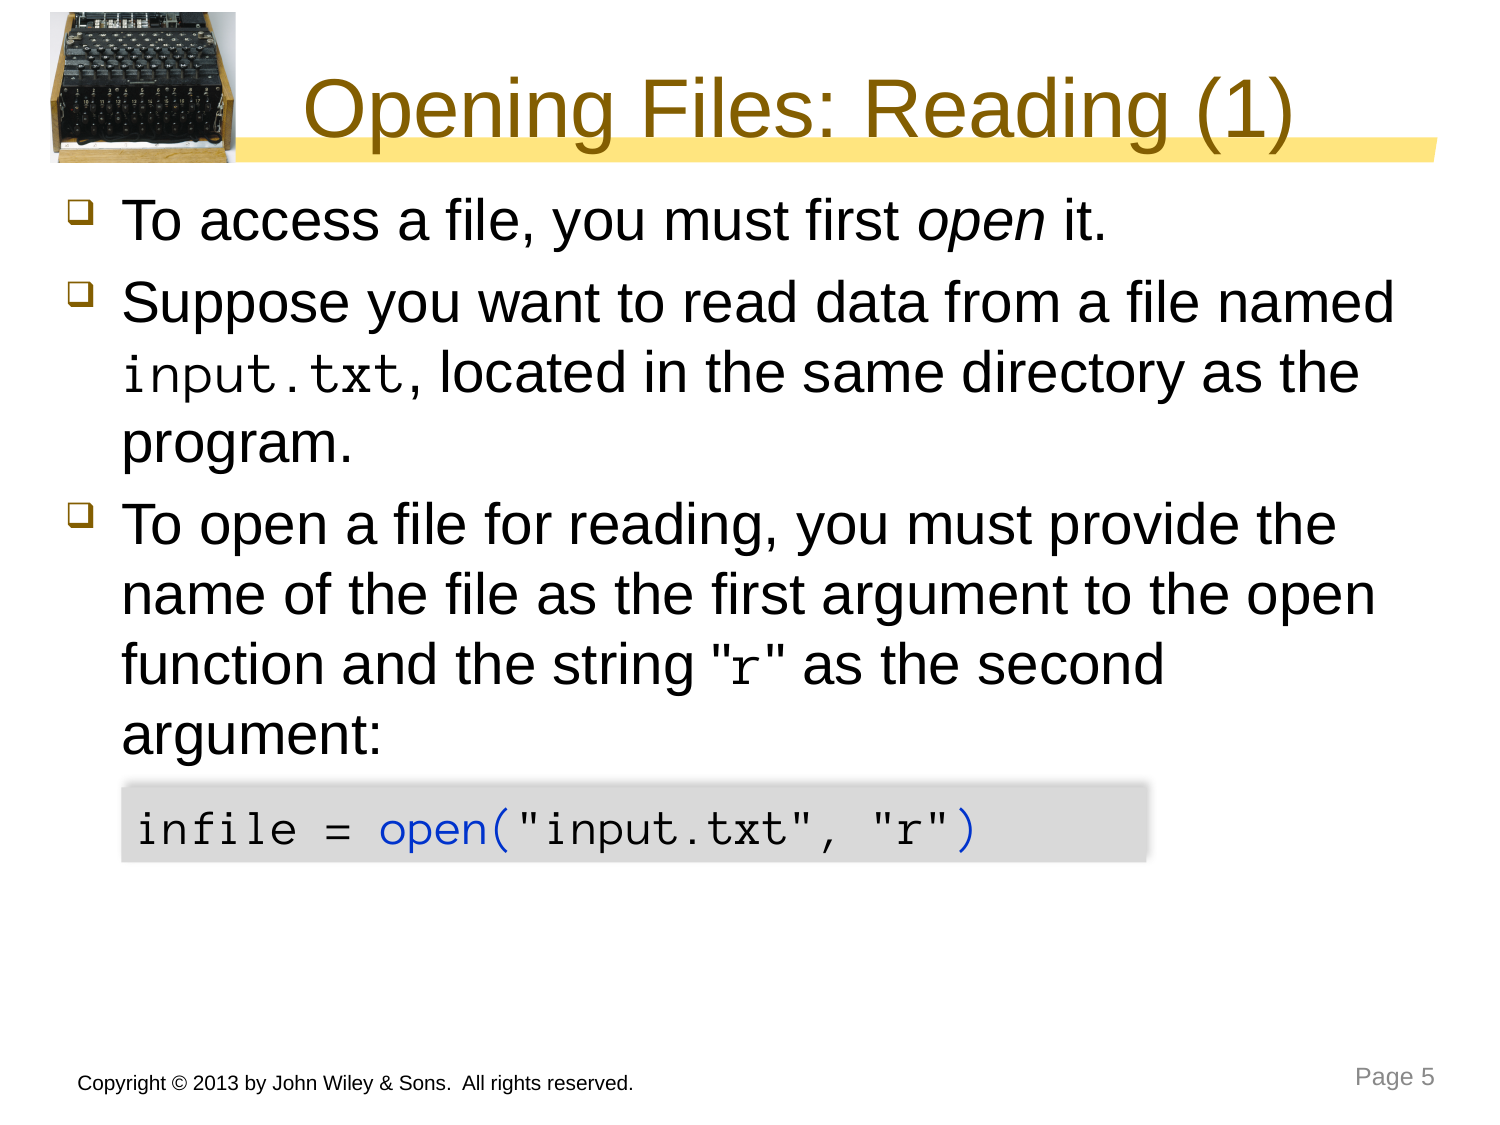

# Opening Files: Reading (1)
To access a file, you must first open it.
Suppose you want to read data from a file named input.txt, located in the same directory as the program.
To open a file for reading, you must provide the name of the file as the first argument to the open function and the string "r" as the second argument:

infile = open("input.txt", "r")

Copyright © 2013 by John Wiley & Sons.  All rights reserved.
Page 5